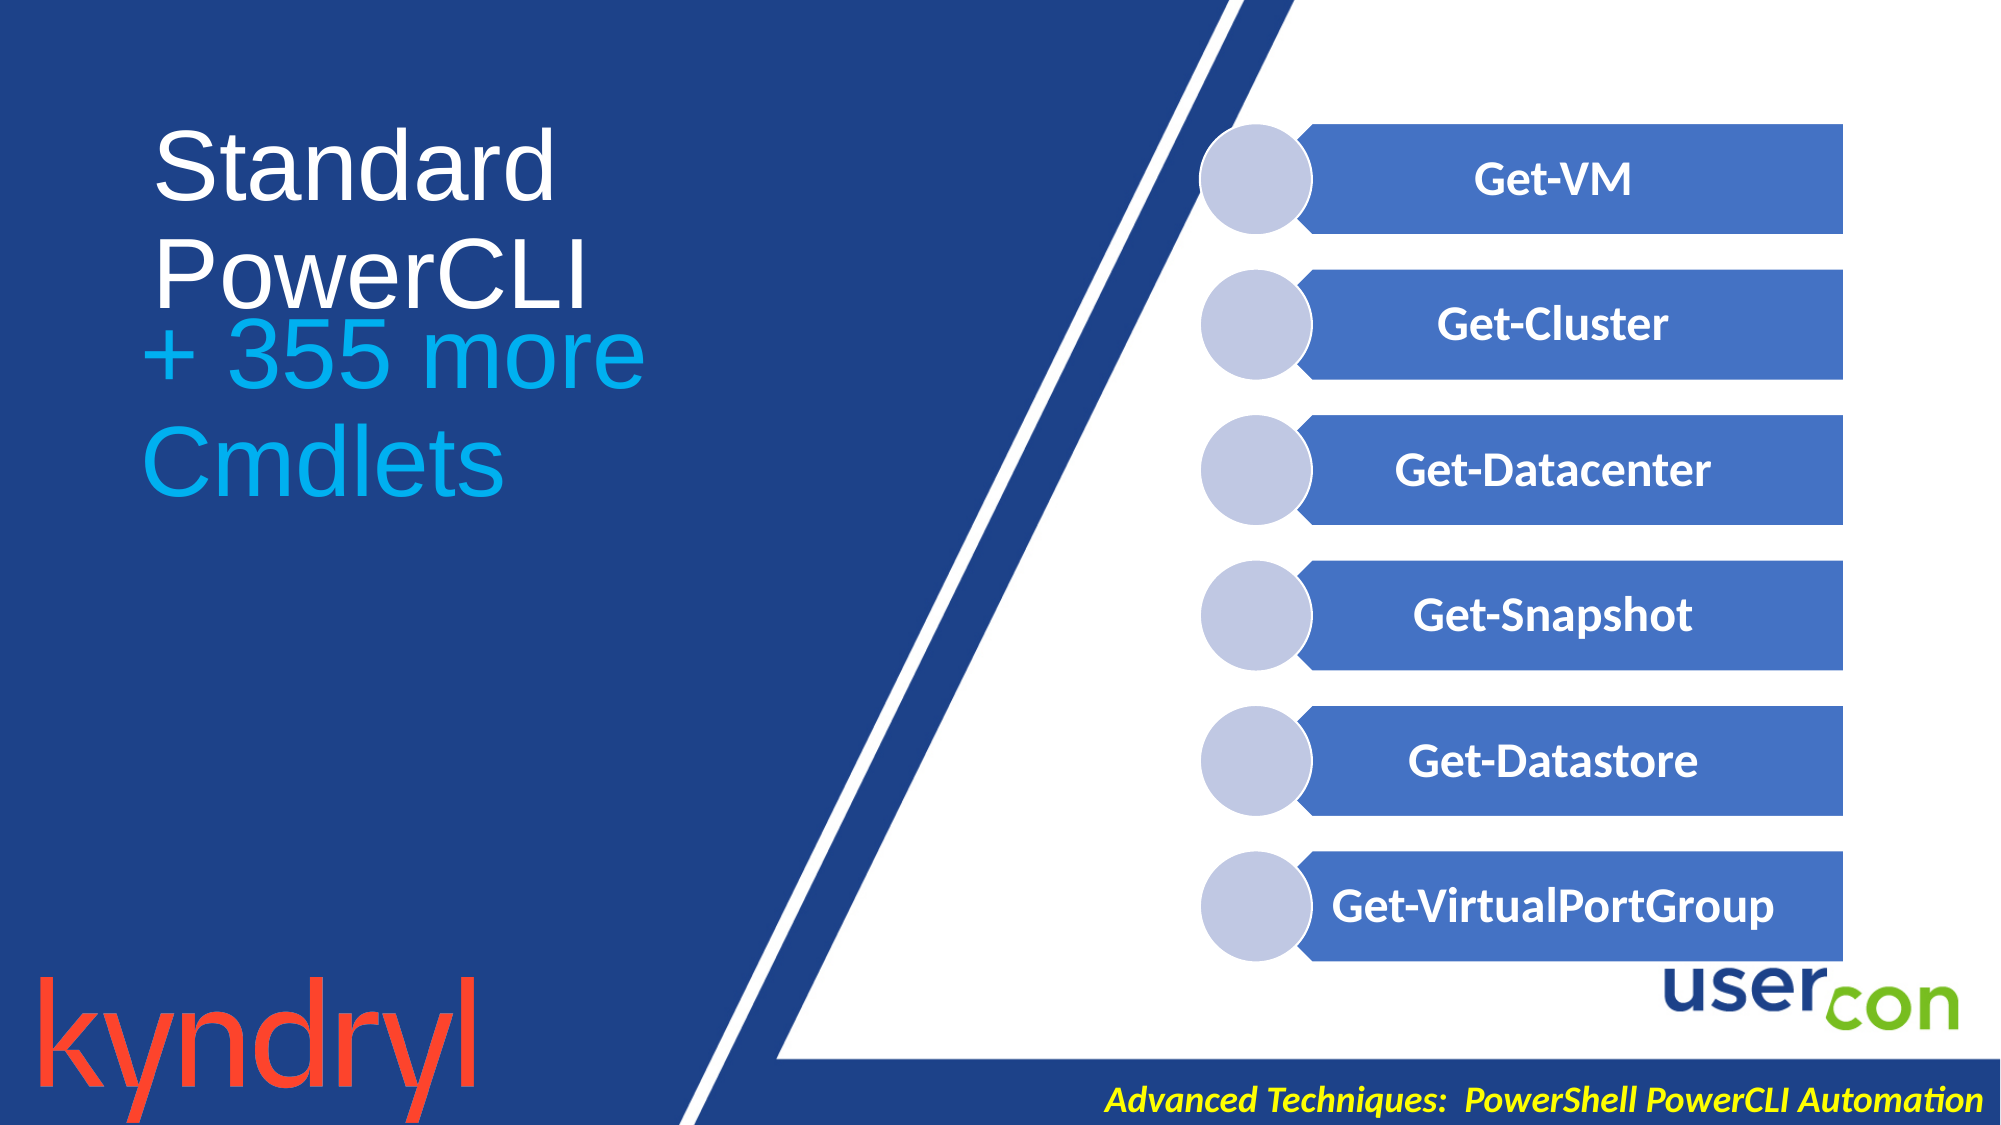

# Standard PowerCLI
Get-VM
Get-Cluster
Get-Datacenter
Get-Snapshot
Get-Datastore
Get-VirtualPortGroup
+ 355 more Cmdlets